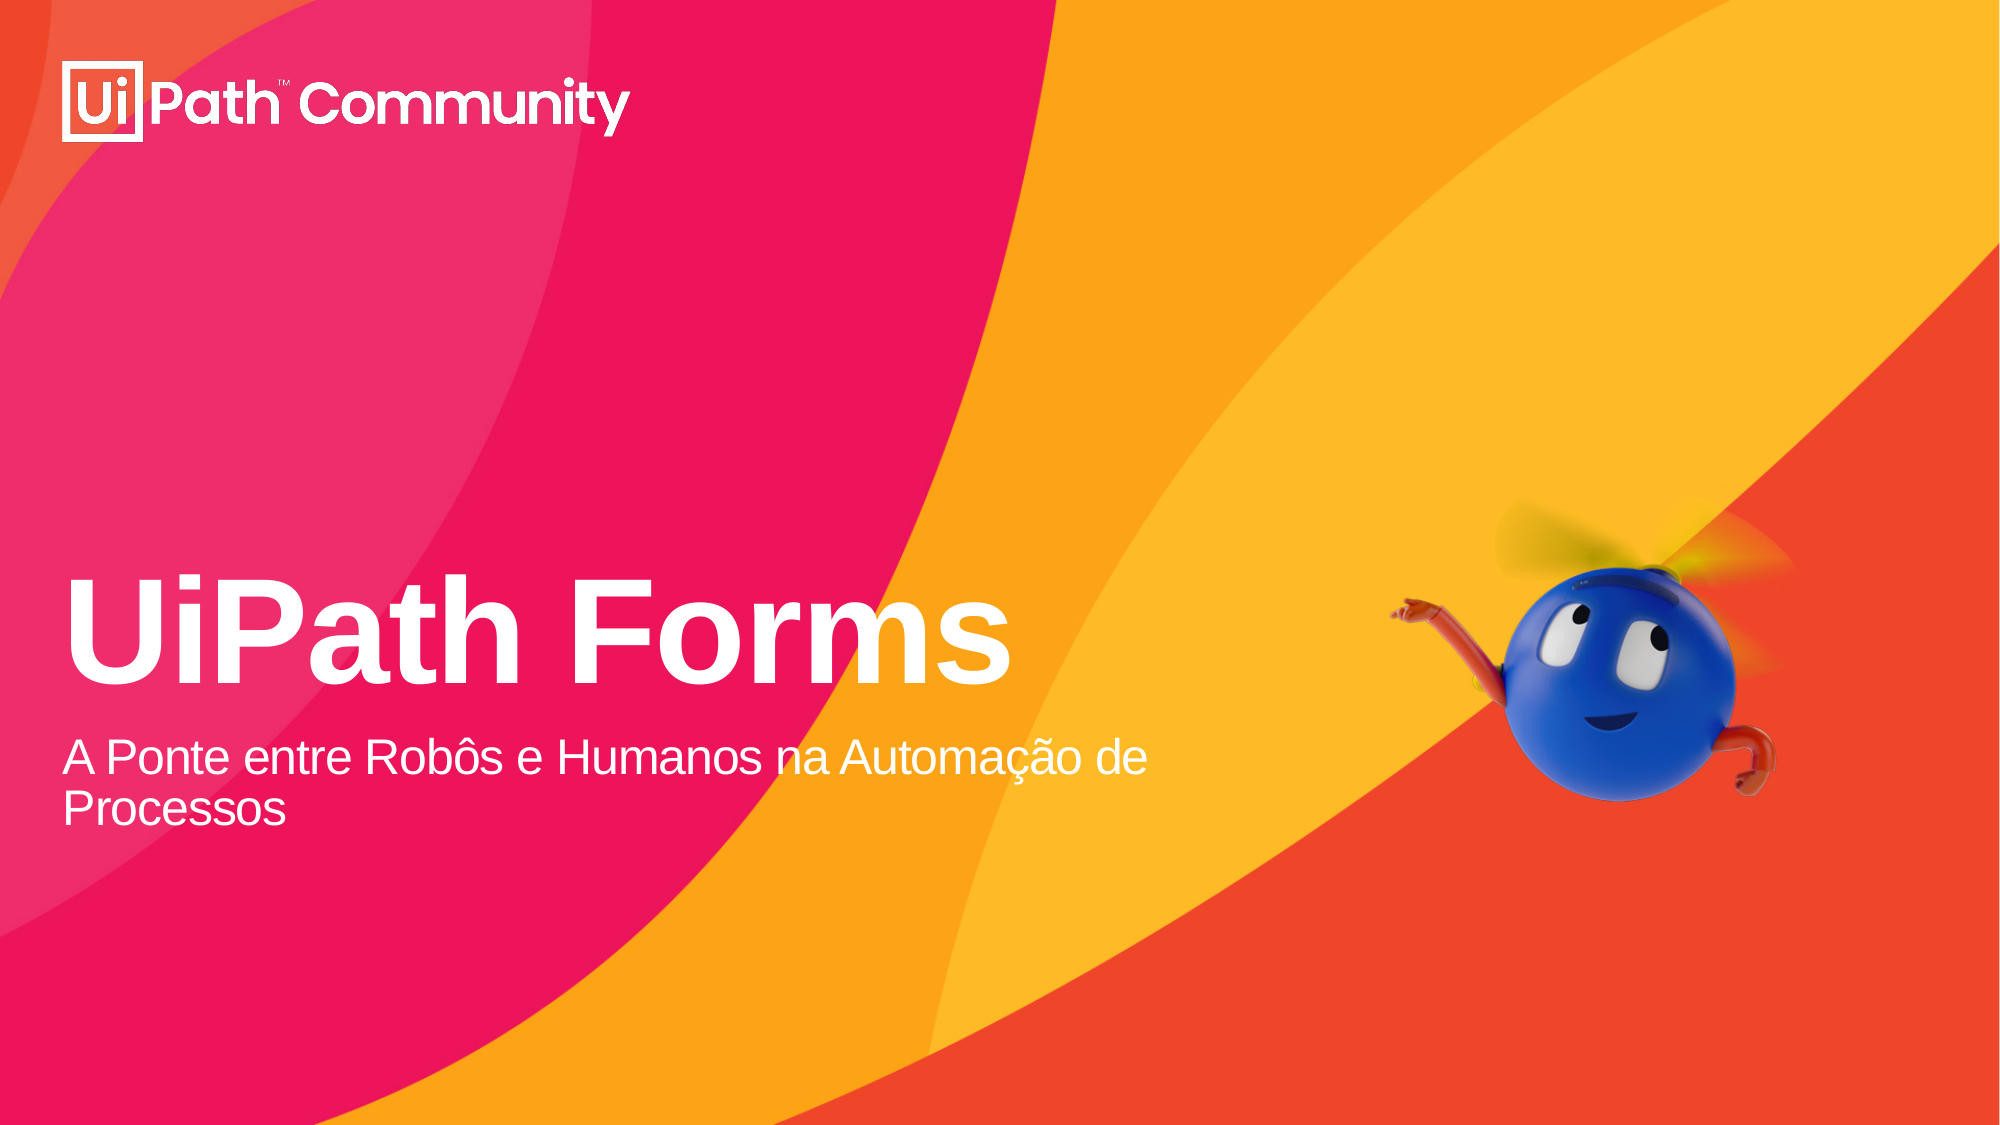

# UiPath Forms
A Ponte entre Robôs e Humanos na Automação de Processos